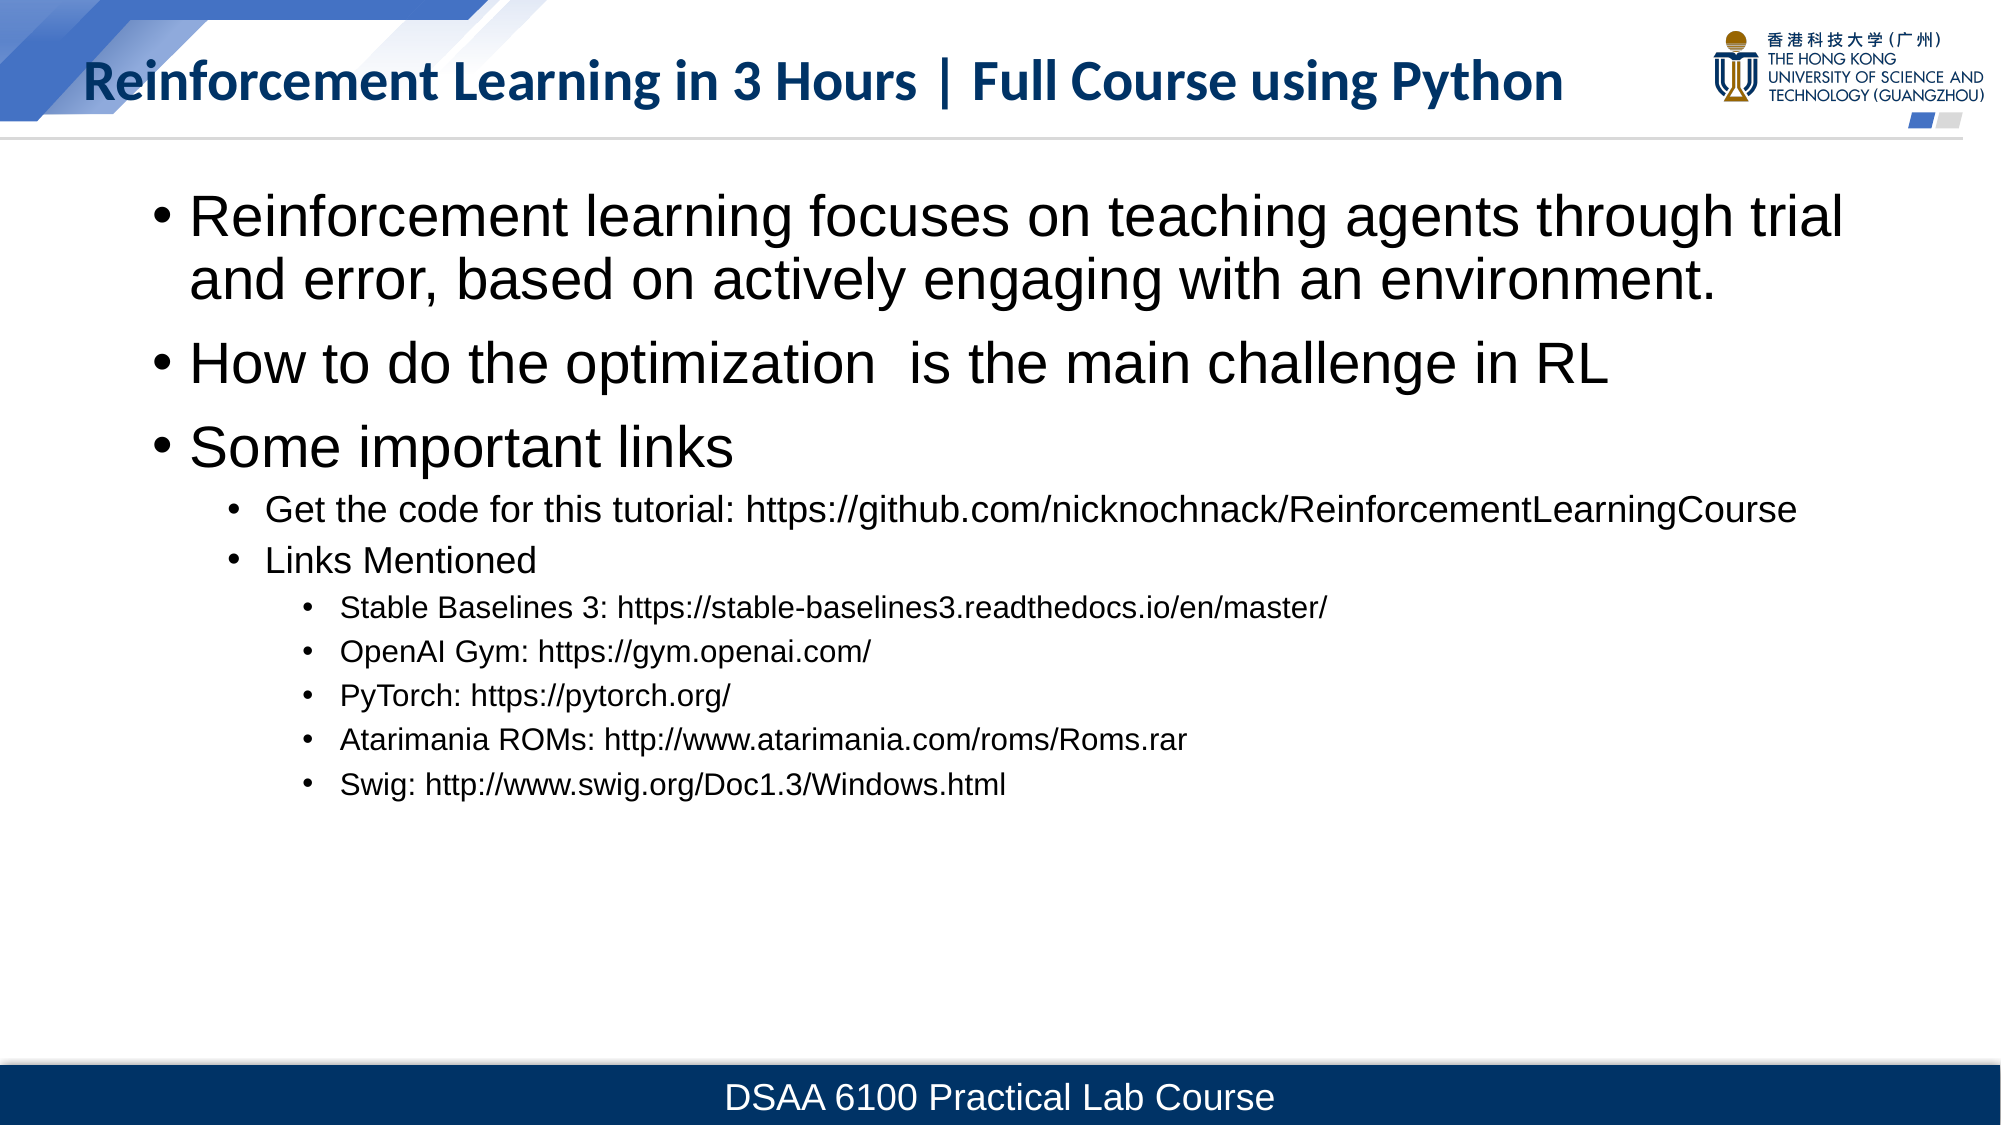

# Reinforcement Learning in 3 Hours | Full Course using Python
Reinforcement learning focuses on teaching agents through trial and error, based on actively engaging with an environment.
How to do the optimization  is the main challenge in RL
Some important links
Get the code for this tutorial: https://github.com/nicknochnack/ReinforcementLearningCourse
Links Mentioned
Stable Baselines 3: https://stable-baselines3.readthedocs.io/en/master/
OpenAI Gym: https://gym.openai.com/
PyTorch: https://pytorch.org/
Atarimania ROMs: http://www.atarimania.com/roms/Roms.rar
Swig: http://www.swig.org/Doc1.3/Windows.html